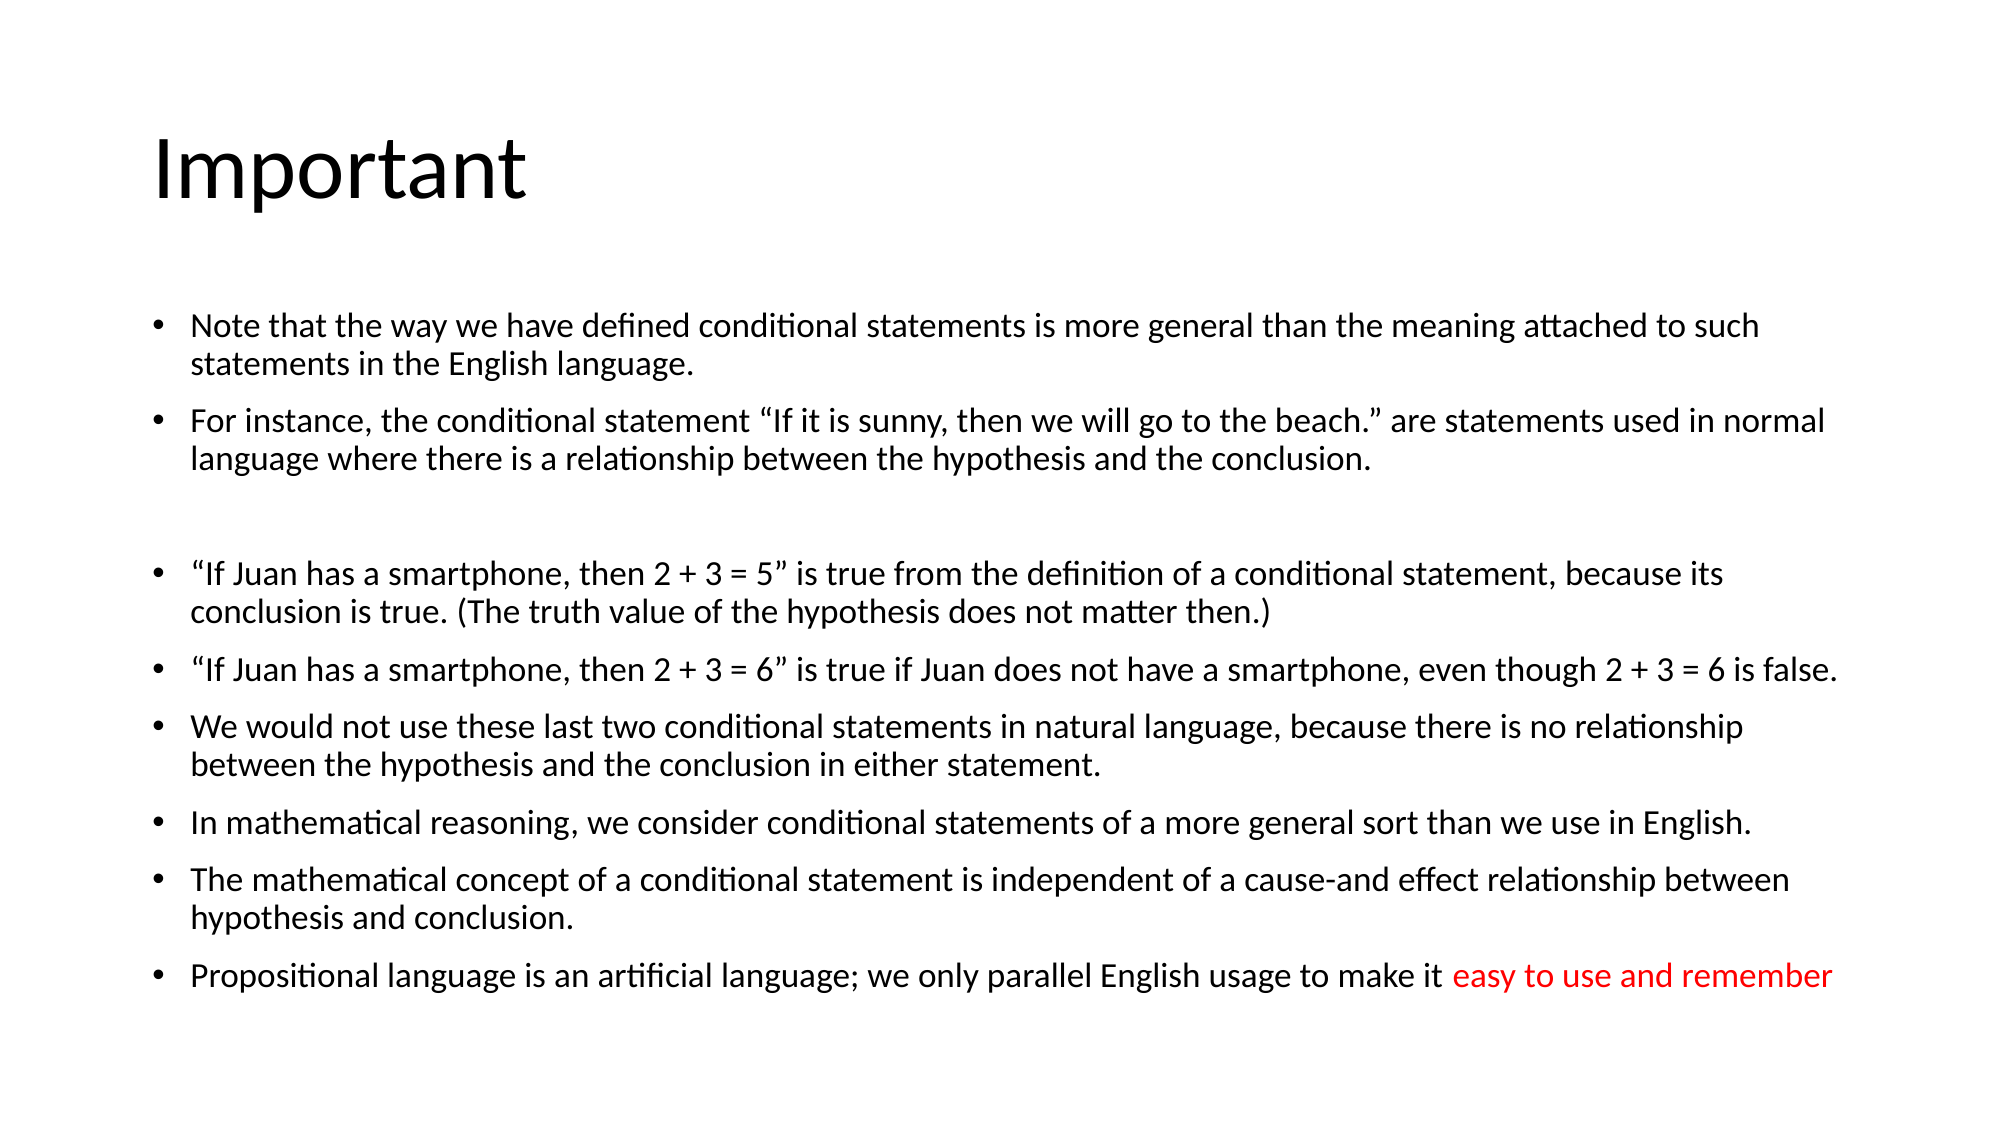

# Important
Note that the way we have defined conditional statements is more general than the meaning attached to such statements in the English language.
For instance, the conditional statement “If it is sunny, then we will go to the beach.” are statements used in normal language where there is a relationship between the hypothesis and the conclusion.

“If Juan has a smartphone, then 2 + 3 = 5” is true from the definition of a conditional statement, because its conclusion is true. (The truth value of the hypothesis does not matter then.)
“If Juan has a smartphone, then 2 + 3 = 6” is true if Juan does not have a smartphone, even though 2 + 3 = 6 is false.
We would not use these last two conditional statements in natural language, because there is no relationship between the hypothesis and the conclusion in either statement.
In mathematical reasoning, we consider conditional statements of a more general sort than we use in English.
The mathematical concept of a conditional statement is independent of a cause-and effect relationship between hypothesis and conclusion.
Propositional language is an artificial language; we only parallel English usage to make it easy to use and remember